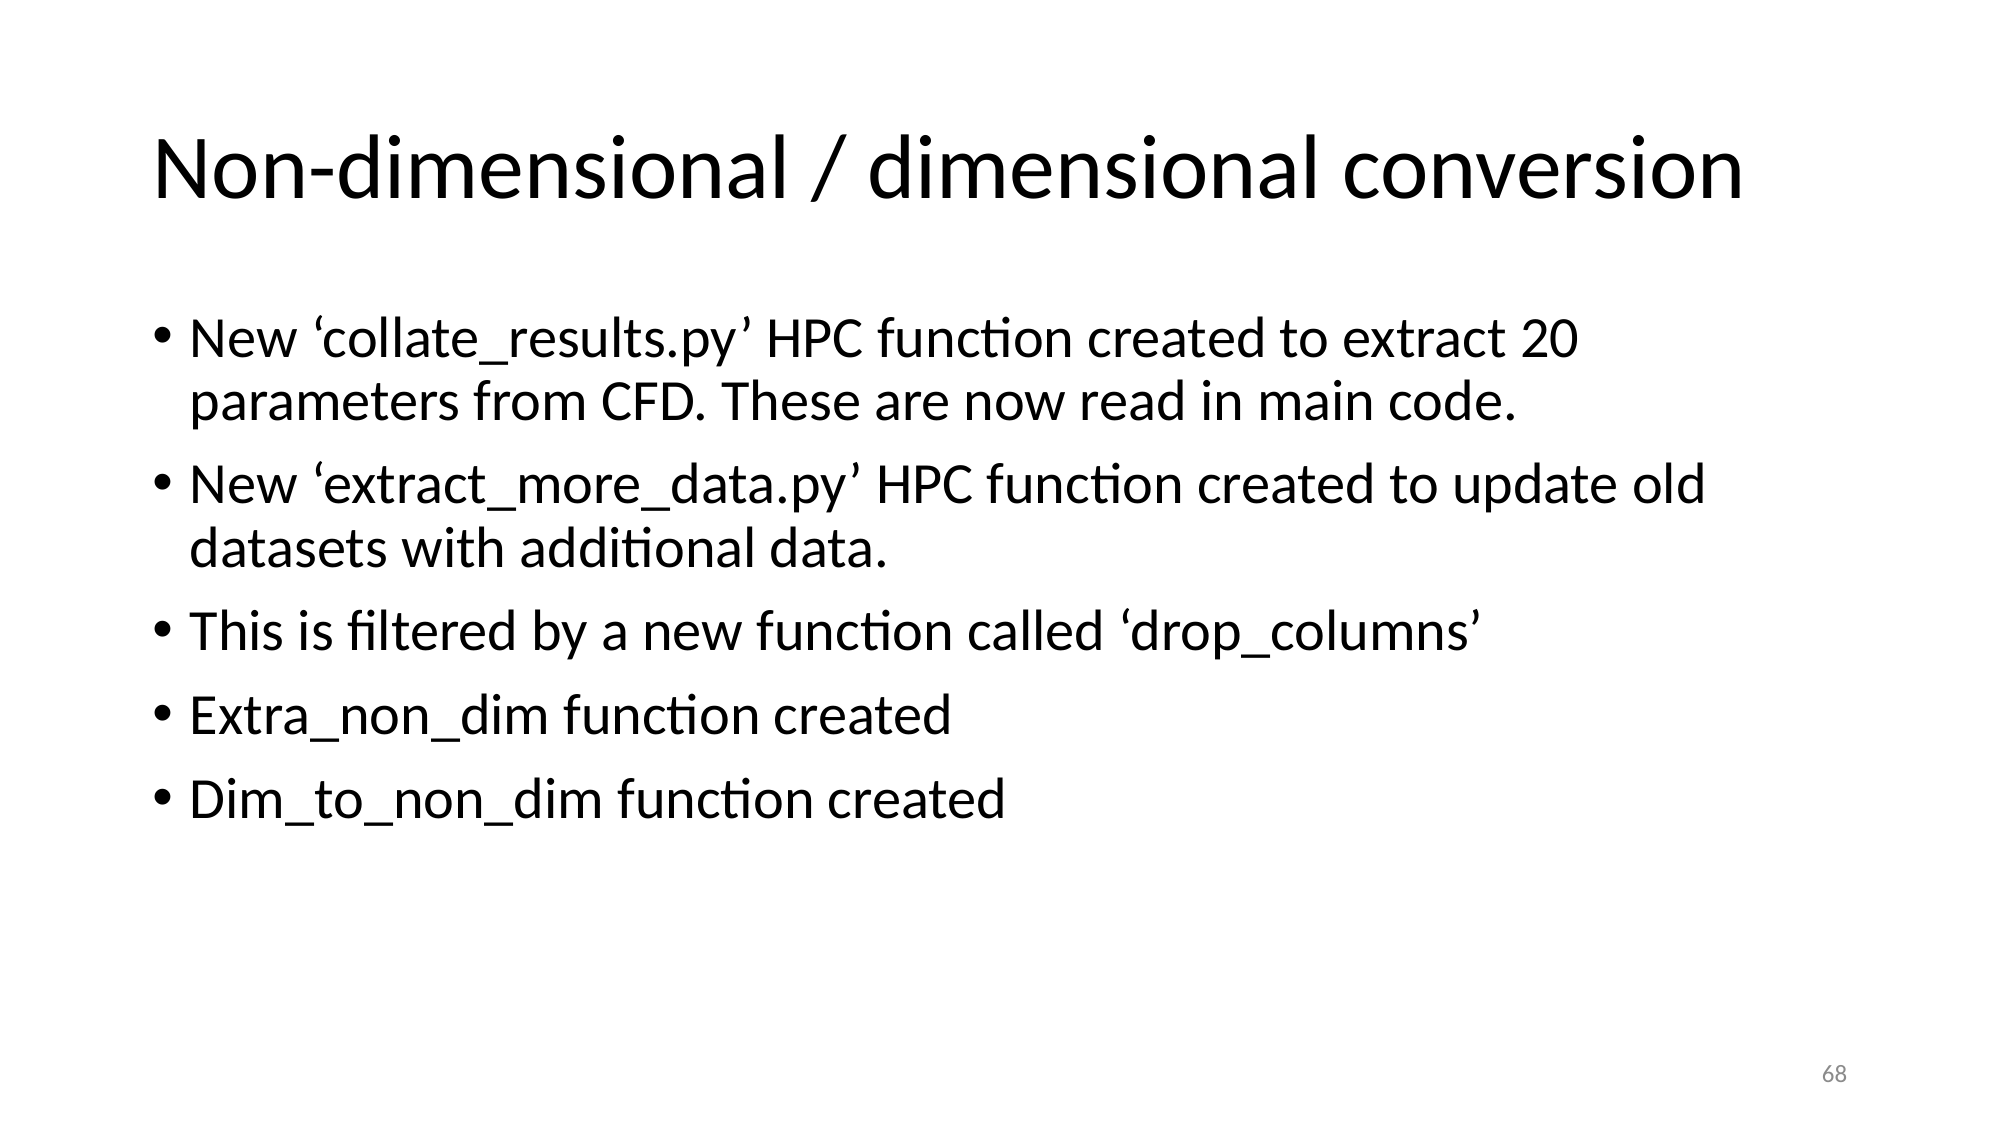

# Non-dimensional / dimensional conversion
New ‘collate_results.py’ HPC function created to extract 20 parameters from CFD. These are now read in main code.
New ‘extract_more_data.py’ HPC function created to update old datasets with additional data.
This is filtered by a new function called ‘drop_columns’
Extra_non_dim function created
Dim_to_non_dim function created

68